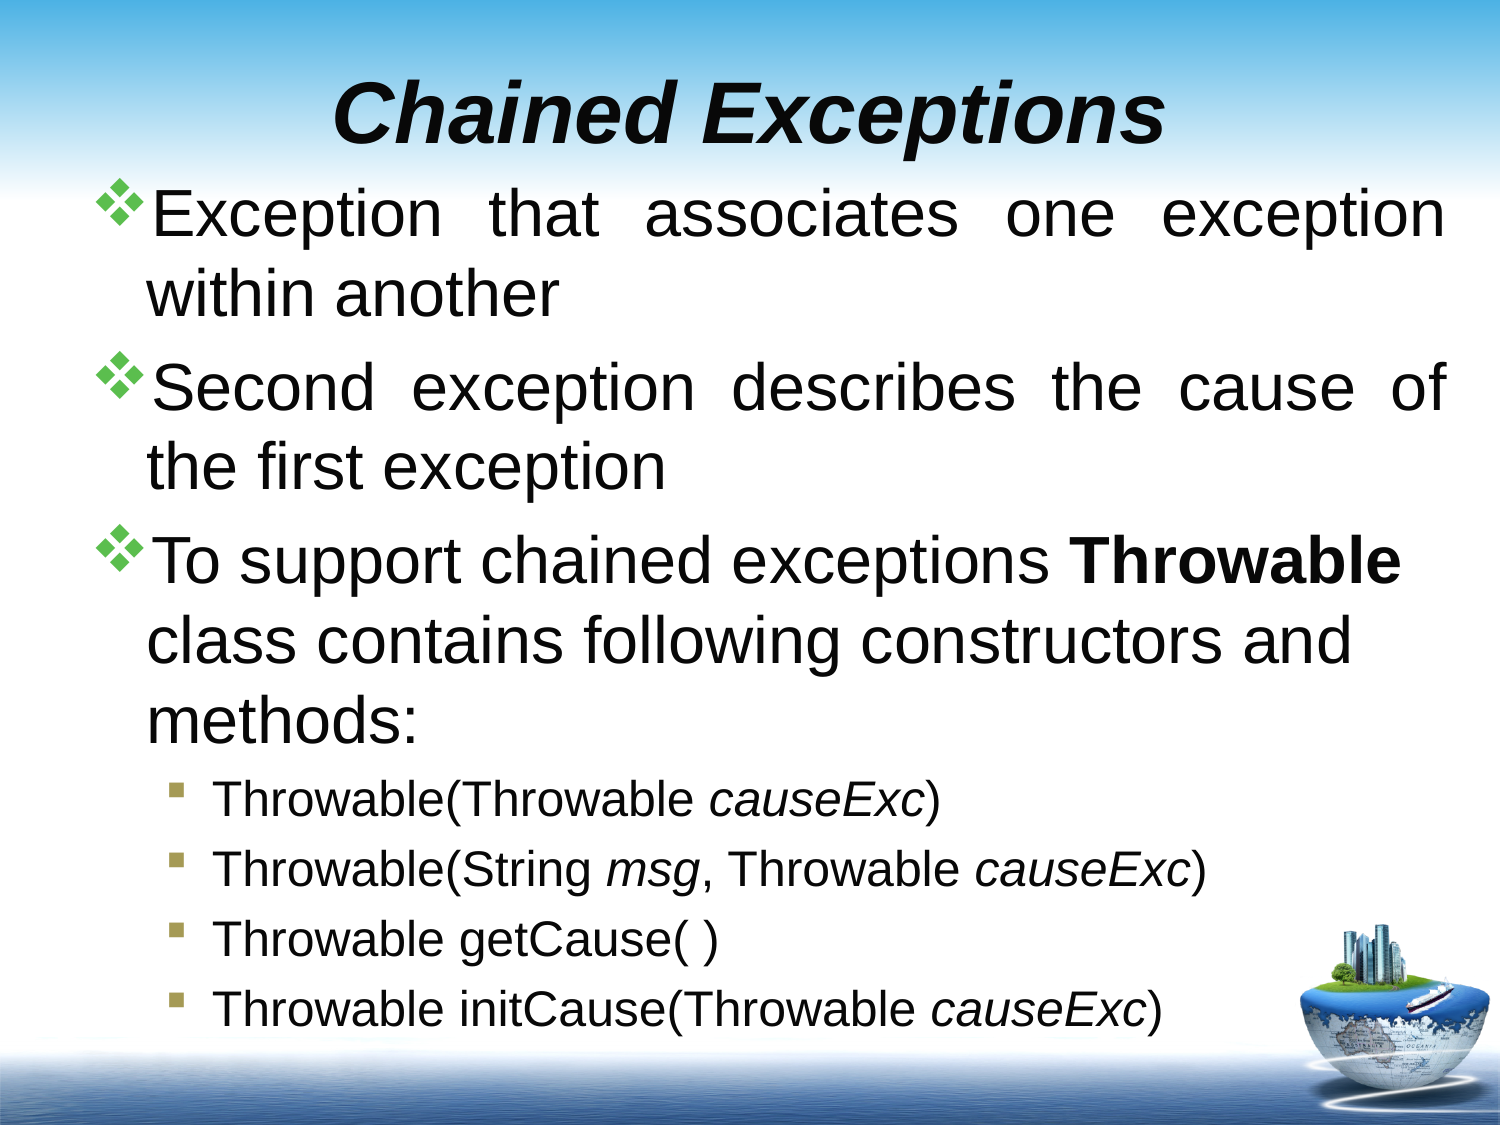

# Chained Exceptions
Exception that associates one exception within another
Second exception describes the cause of the first exception
To support chained exceptions Throwable class contains following constructors and methods:
Throwable(Throwable causeExc)
Throwable(String msg, Throwable causeExc)
Throwable getCause( )
Throwable initCause(Throwable causeExc)